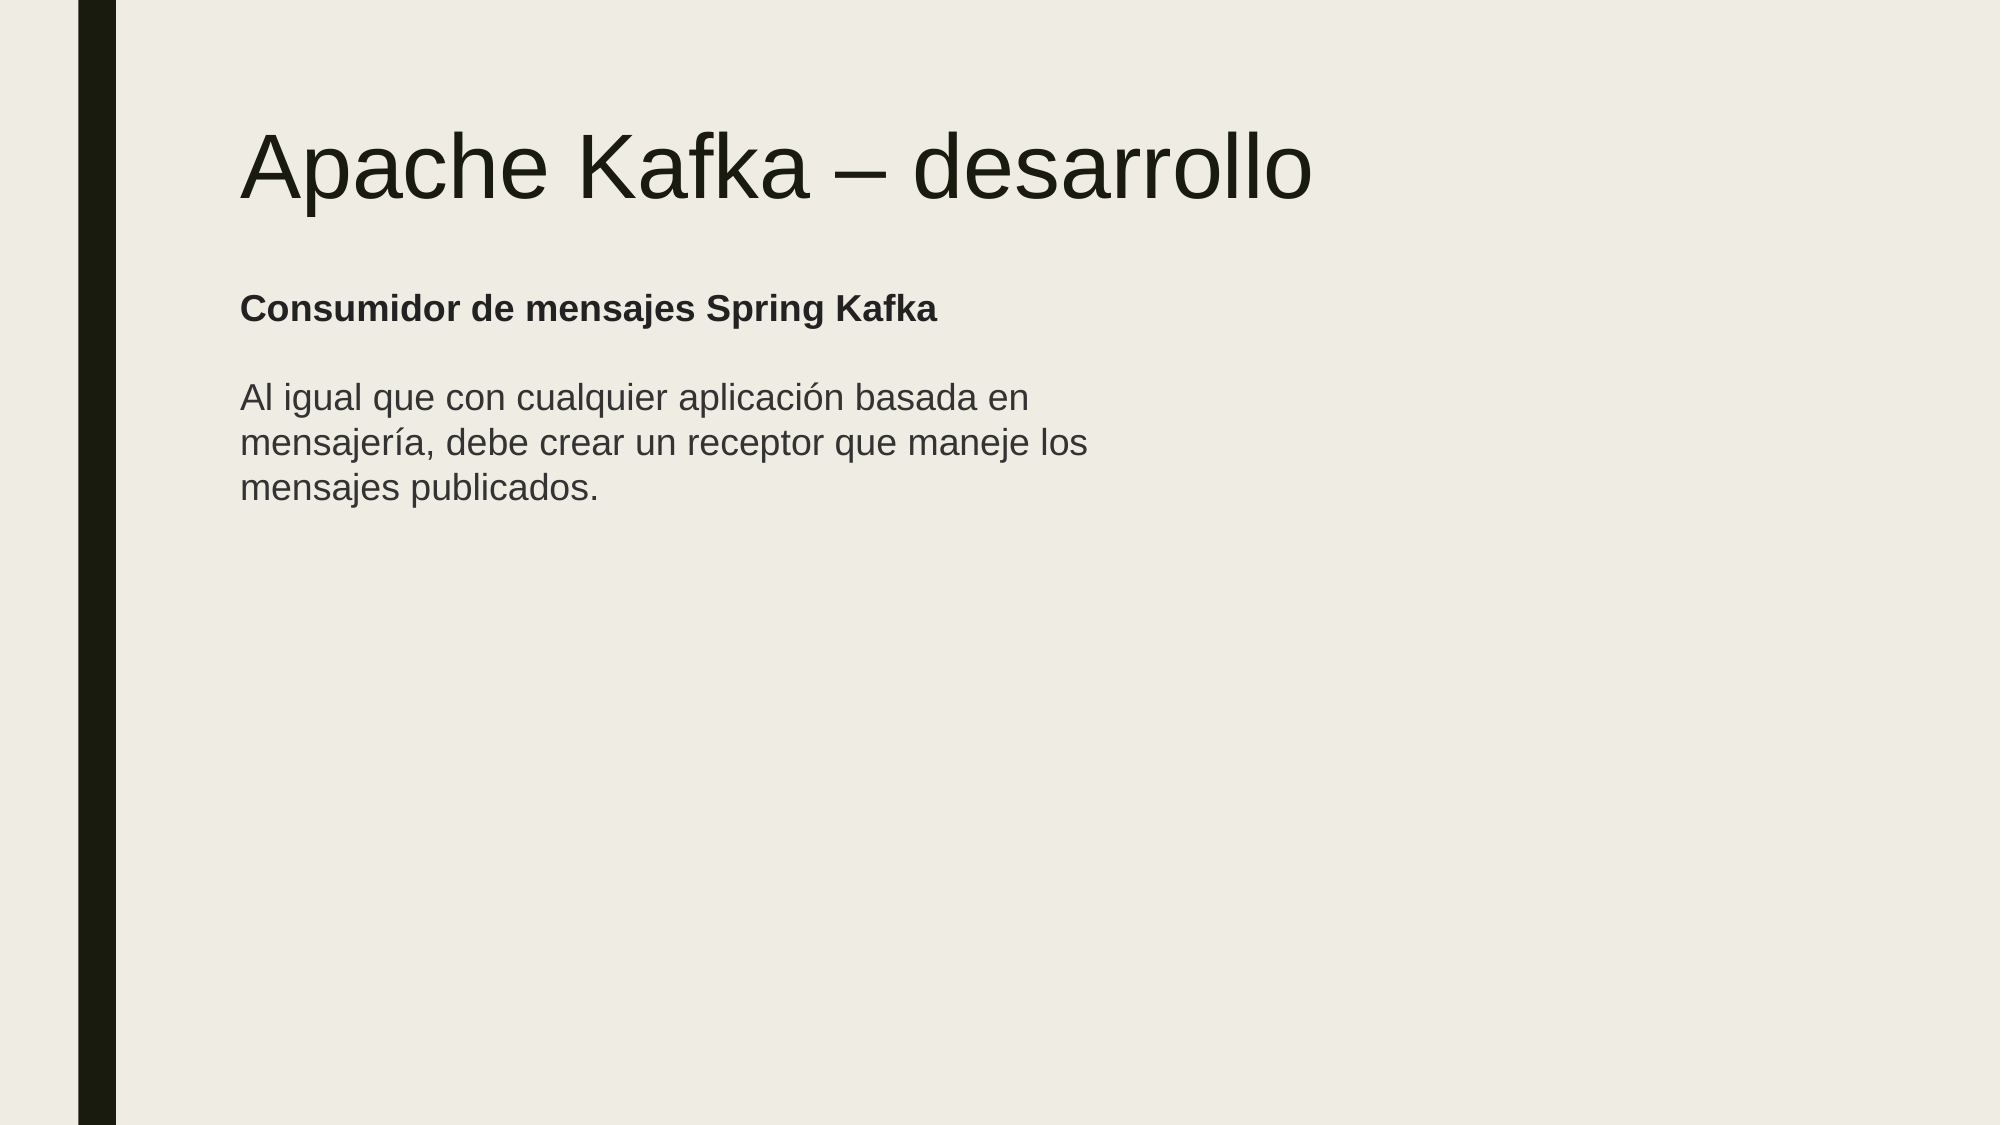

# Apache Kafka – desarrollo
Consumidor de mensajes Spring Kafka
Al igual que con cualquier aplicación basada en mensajería, debe crear un receptor que maneje los mensajes publicados.